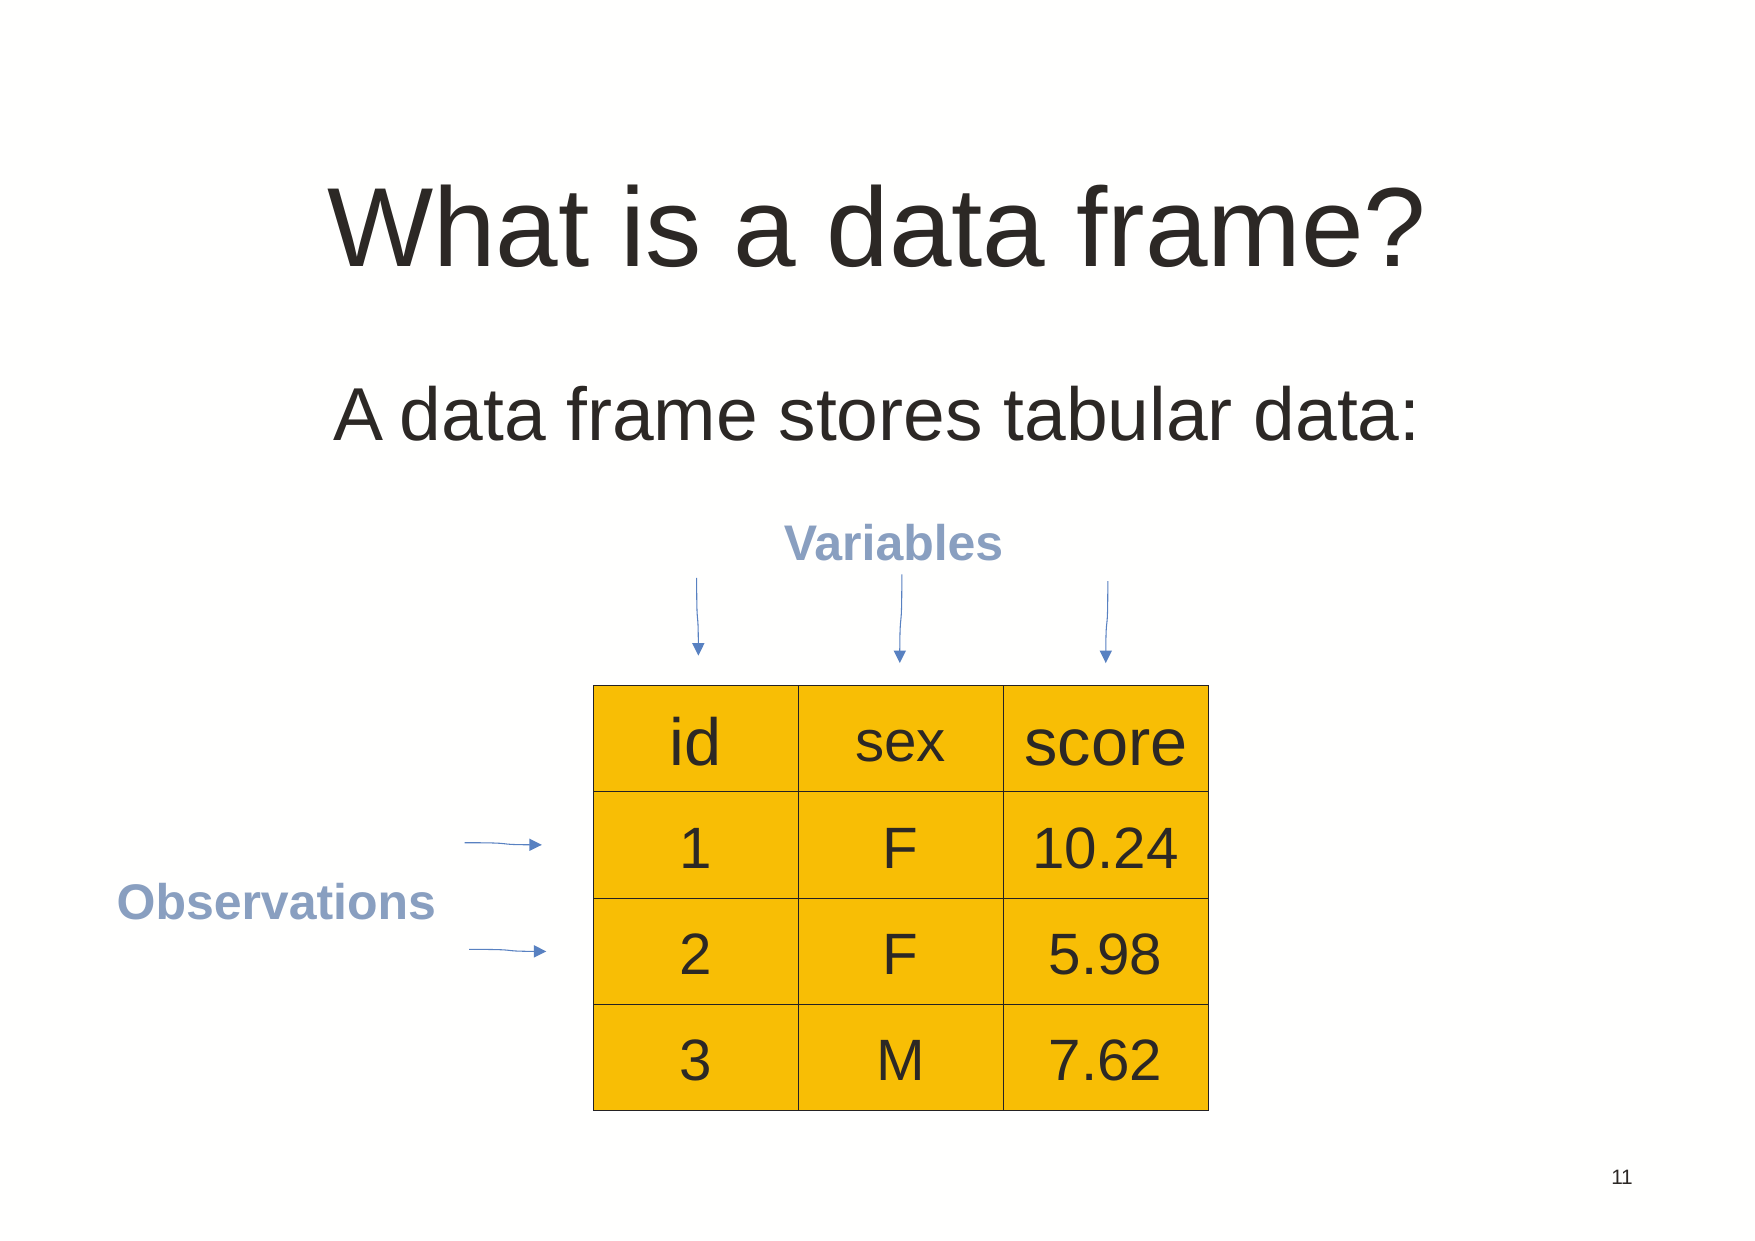

# What is a data frame?
A data frame stores tabular data:

Variables
sex
id

6

score
1

6
F

10.24
Observations

7
2

6
8

6
F

9

5.98
3

6
M

7.62
11